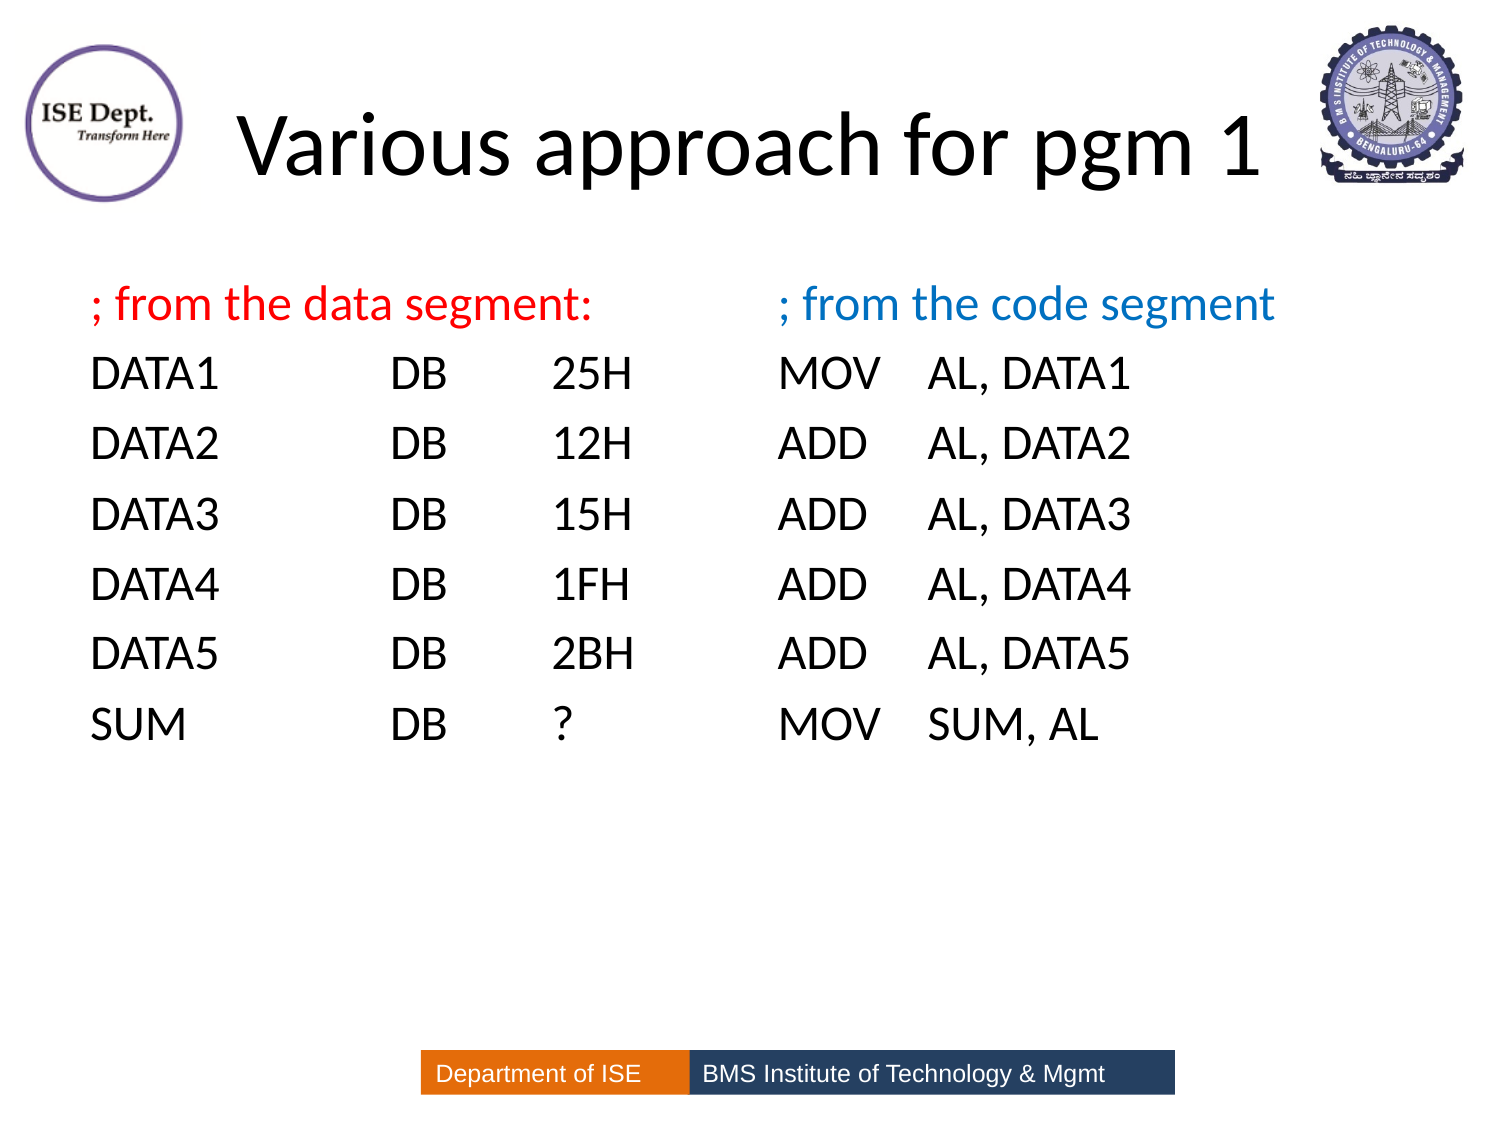

# Various approach for pgm 1
; from the data segment:
DATA1    	DB	 25H
DATA2   	DB	 12H
DATA3    	DB	 15H
DATA4    	DB	 1FH
DATA5    	DB	 2BH
SUM 		DB	 ?

; from the code segment
MOV	AL, DATA1
ADD	AL, DATA2
ADD	AL, DATA3
ADD	AL, DATA4
ADD	AL, DATA5
MOV	SUM, AL